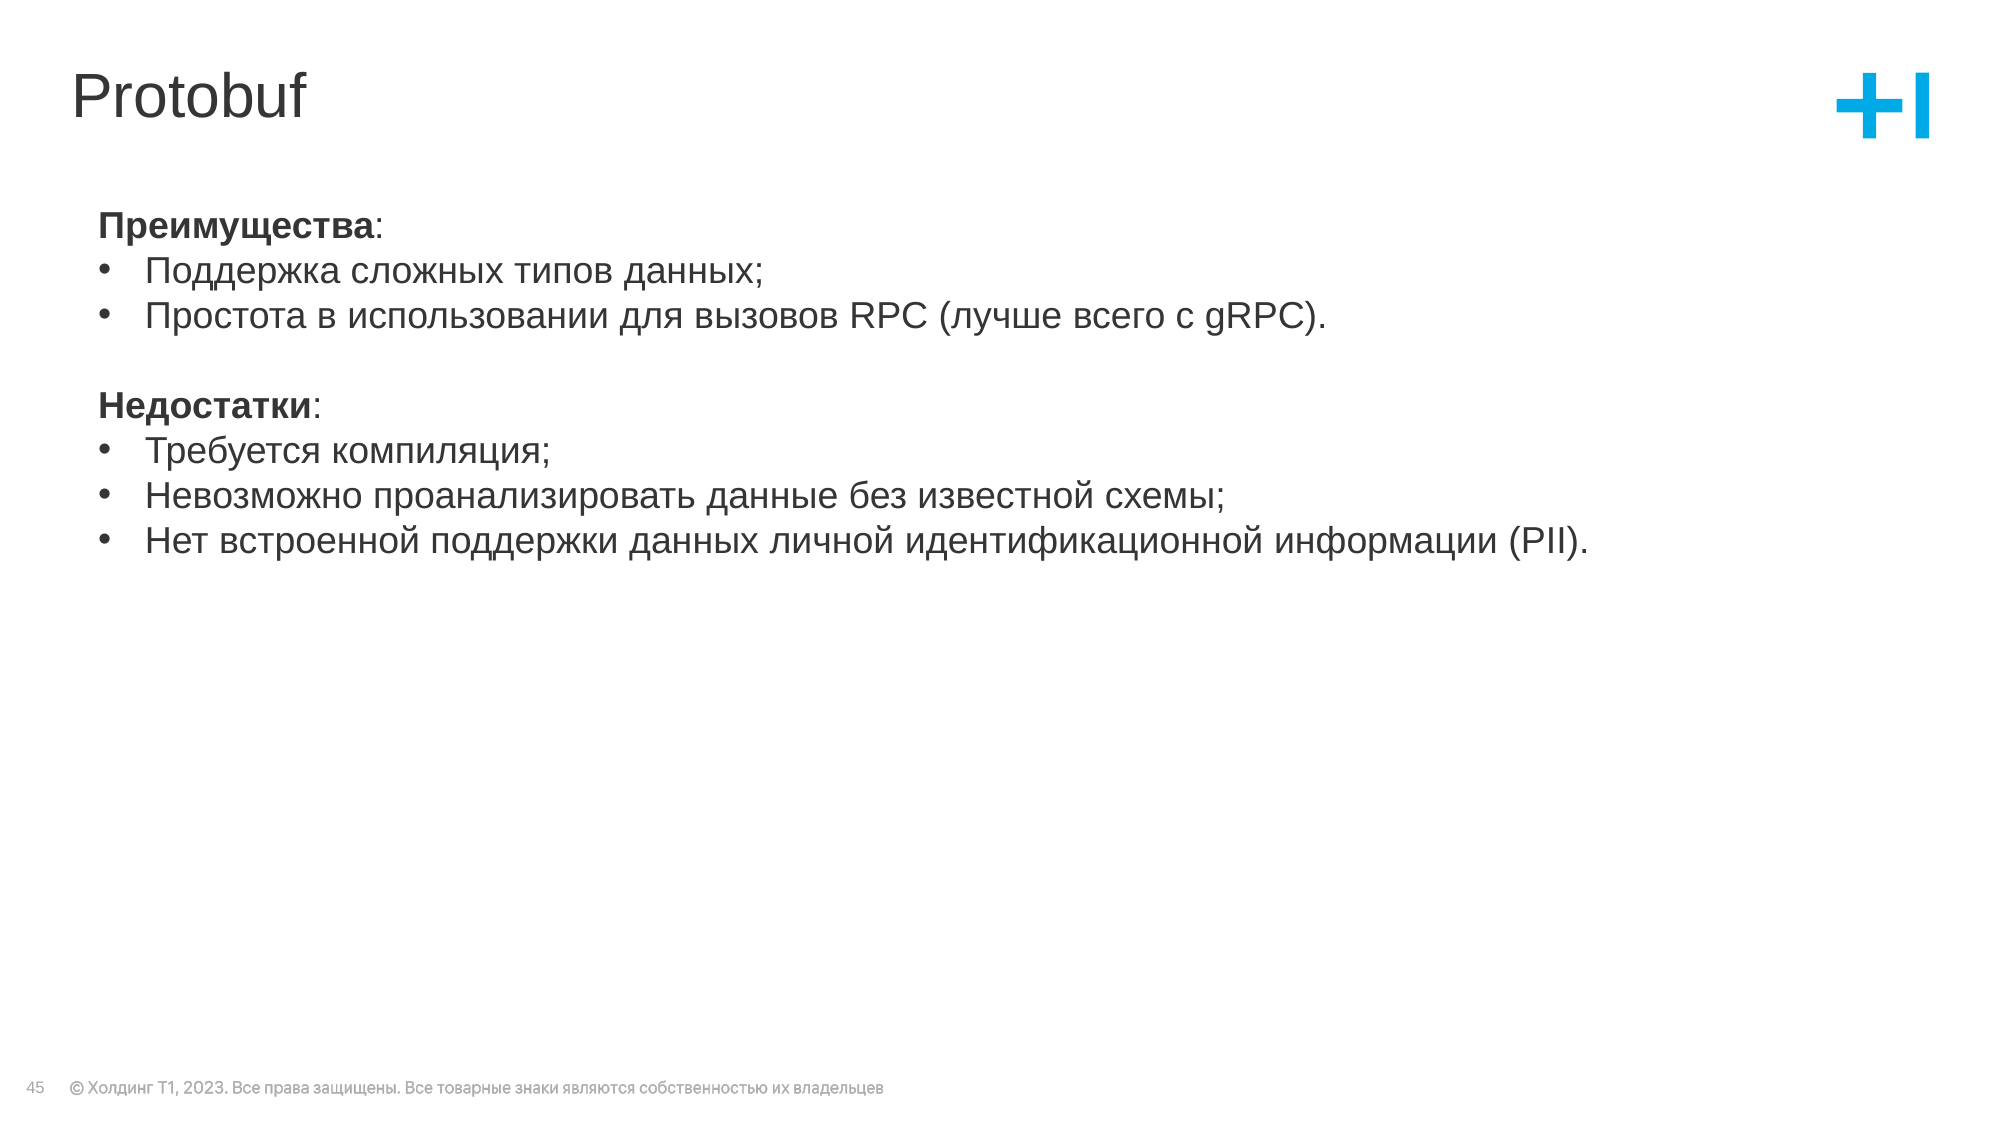

# Protobuf
Преимущества:
Поддержка сложных типов данных;
Простота в использовании для вызовов RPC (лучше всего с gRPC).

Недостатки:
Требуется компиляция;
Невозможно проанализировать данные без известной схемы;
Нет встроенной поддержки данных личной идентификационной информации (PII).